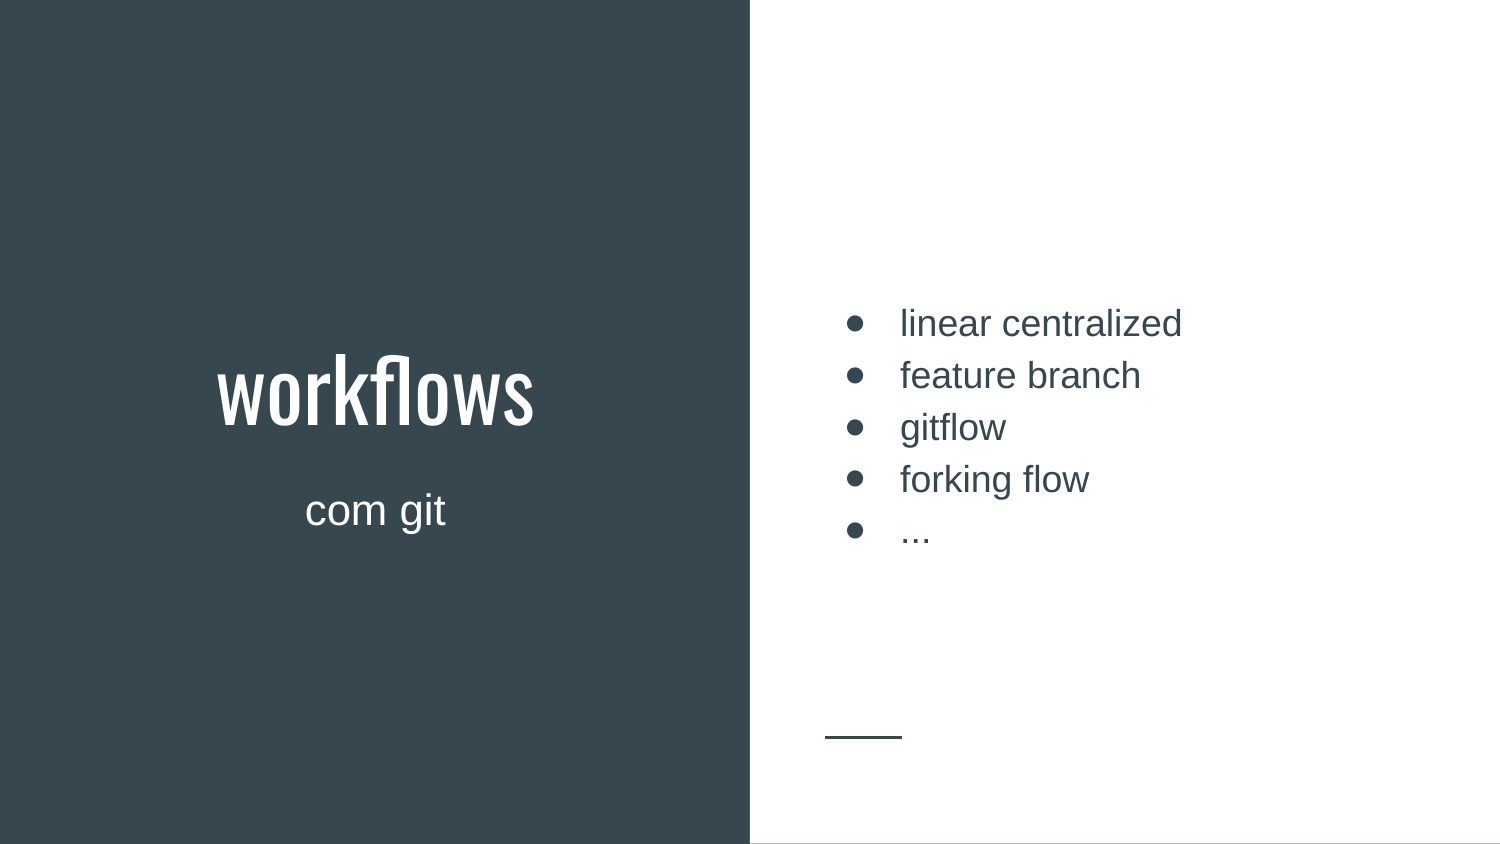

linear centralized
feature branch
gitflow
forking flow
...
# workflows
com git